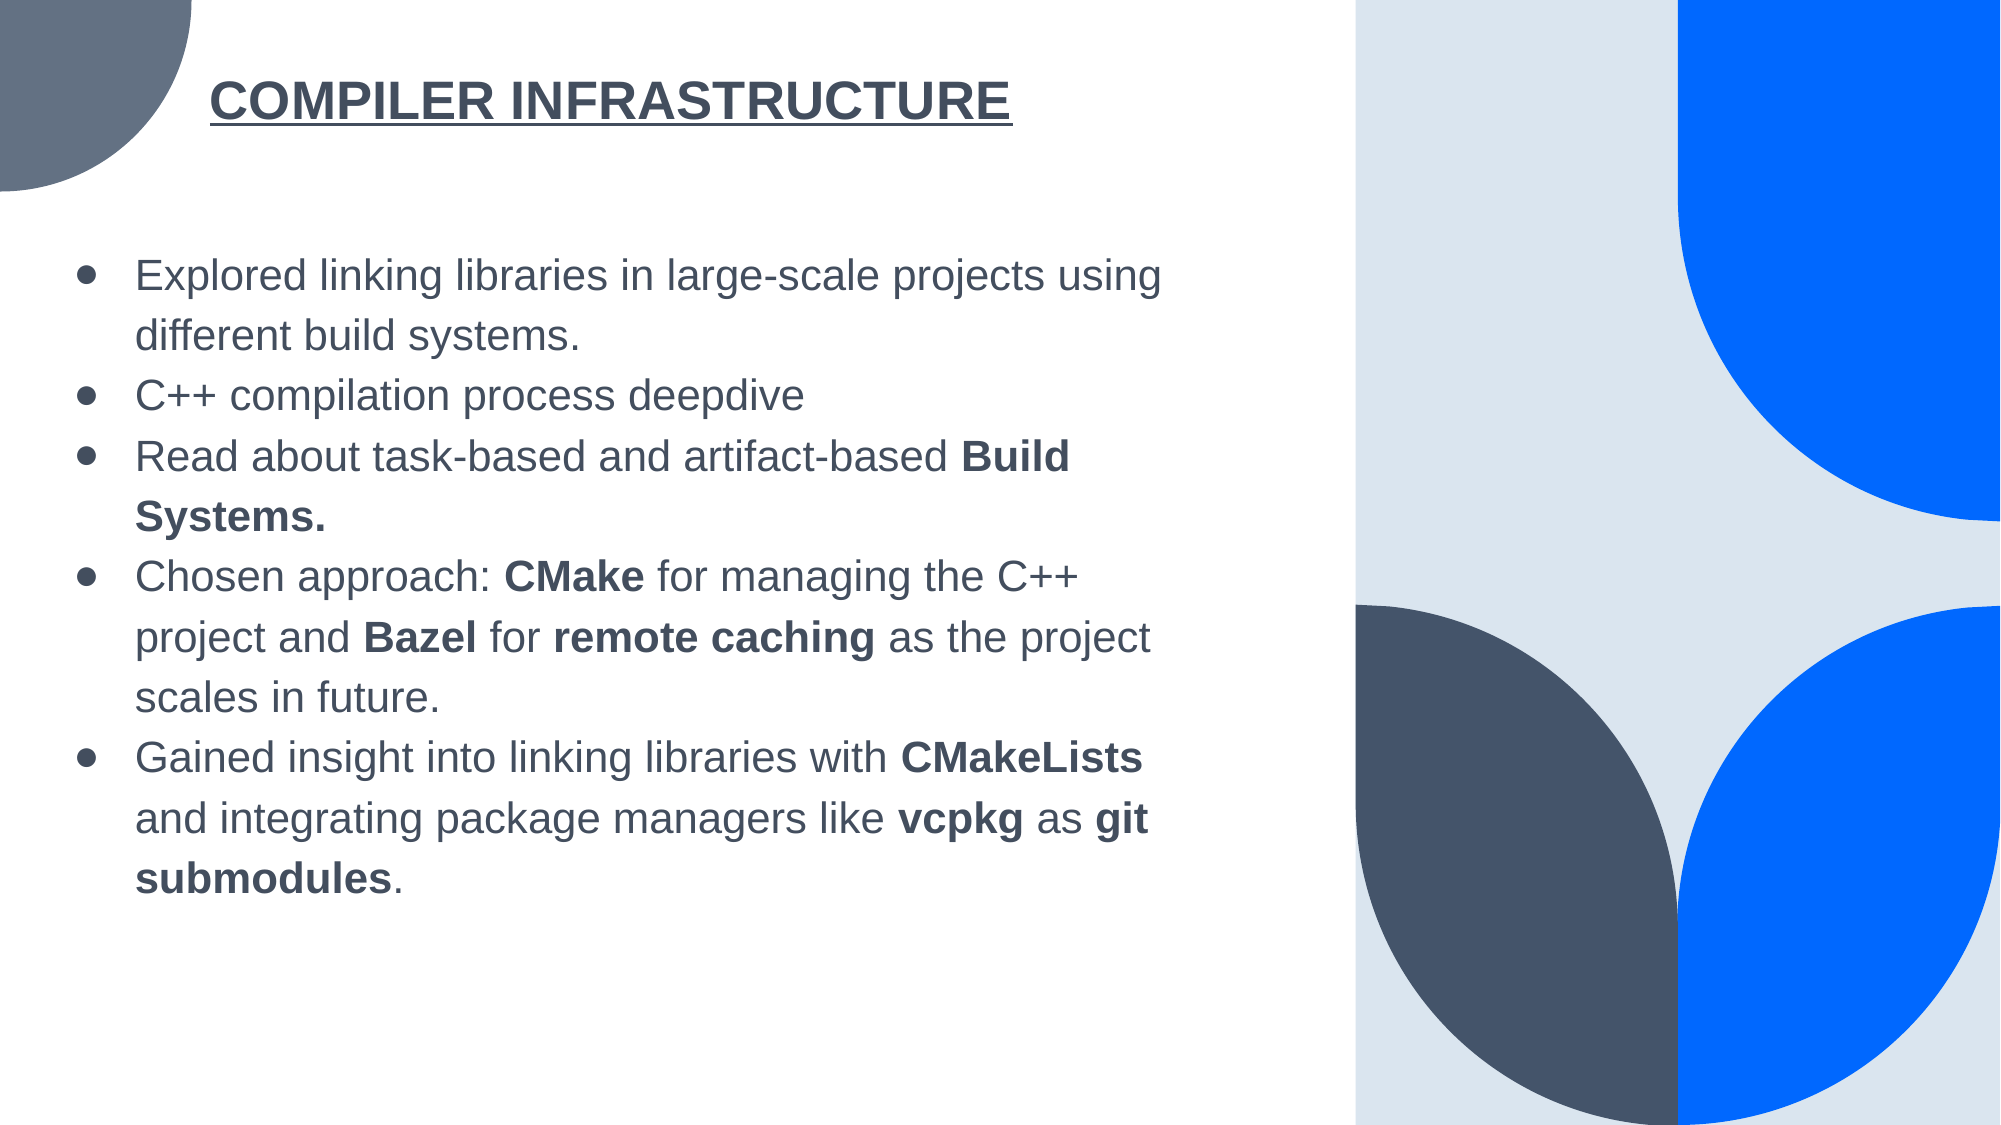

COMPILER INFRASTRUCTURE

Explored linking libraries in large-scale projects using different build systems.
C++ compilation process deepdive
Read about task-based and artifact-based Build Systems.
Chosen approach: CMake for managing the C++ project and Bazel for remote caching as the project scales in future.
Gained insight into linking libraries with CMakeLists and integrating package managers like vcpkg as git submodules.